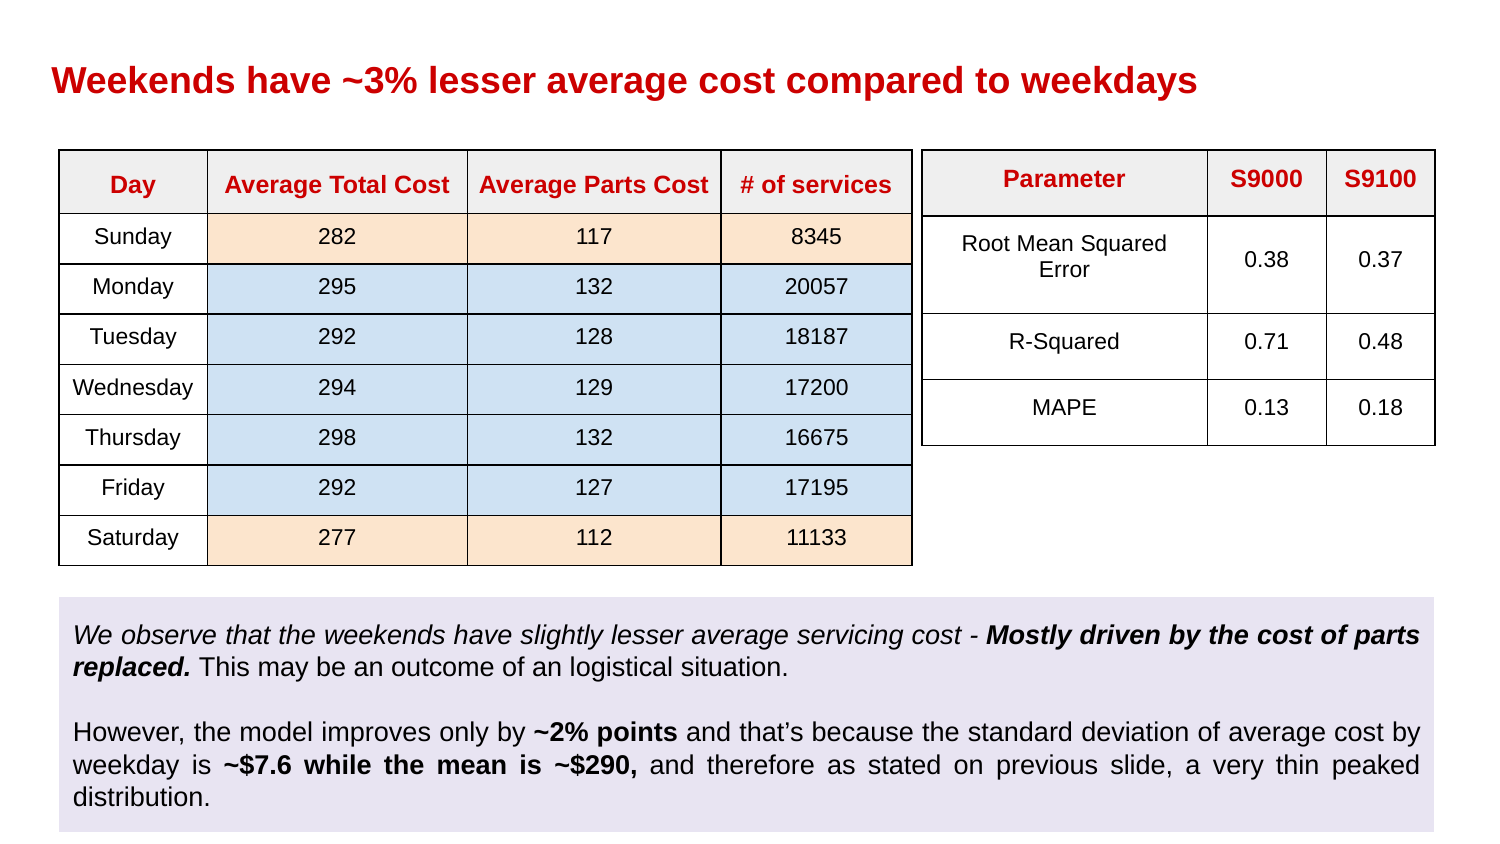

Weekends have ~3% lesser average cost compared to weekdays
| Day | Average Total Cost | Average Parts Cost | # of services |
| --- | --- | --- | --- |
| Sunday | 282 | 117 | 8345 |
| Monday | 295 | 132 | 20057 |
| Tuesday | 292 | 128 | 18187 |
| Wednesday | 294 | 129 | 17200 |
| Thursday | 298 | 132 | 16675 |
| Friday | 292 | 127 | 17195 |
| Saturday | 277 | 112 | 11133 |
| Parameter | S9000 | S9100 |
| --- | --- | --- |
| Root Mean Squared Error | 0.38 | 0.37 |
| R-Squared | 0.71 | 0.48 |
| MAPE | 0.13 | 0.18 |
We observe that the weekends have slightly lesser average servicing cost - Mostly driven by the cost of parts replaced. This may be an outcome of an logistical situation.

However, the model improves only by ~2% points and that’s because the standard deviation of average cost by weekday is ~$7.6 while the mean is ~$290, and therefore as stated on previous slide, a very thin peaked distribution.